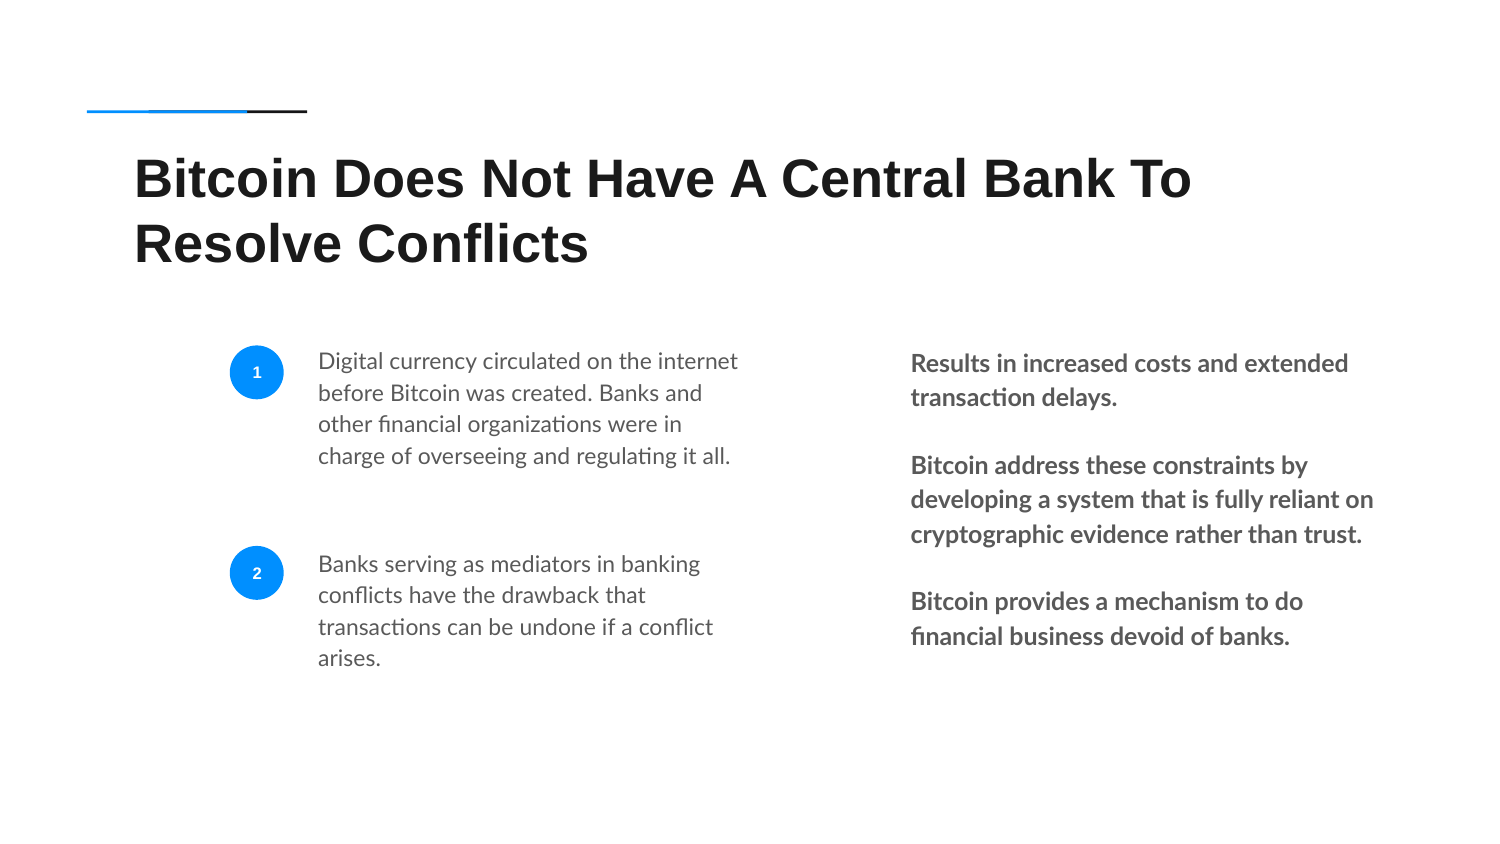

Bitcoin Does Not Have A Central Bank To Resolve Conflicts
Digital currency circulated on the internet before Bitcoin was created. Banks and other financial organizations were in charge of overseeing and regulating it all.

Results in increased costs and extended transaction delays.
Bitcoin address these constraints by developing a system that is fully reliant on cryptographic evidence rather than trust.
Bitcoin provides a mechanism to do financial business devoid of banks.
1
Banks serving as mediators in banking conflicts have the drawback that transactions can be undone if a conflict arises.

2